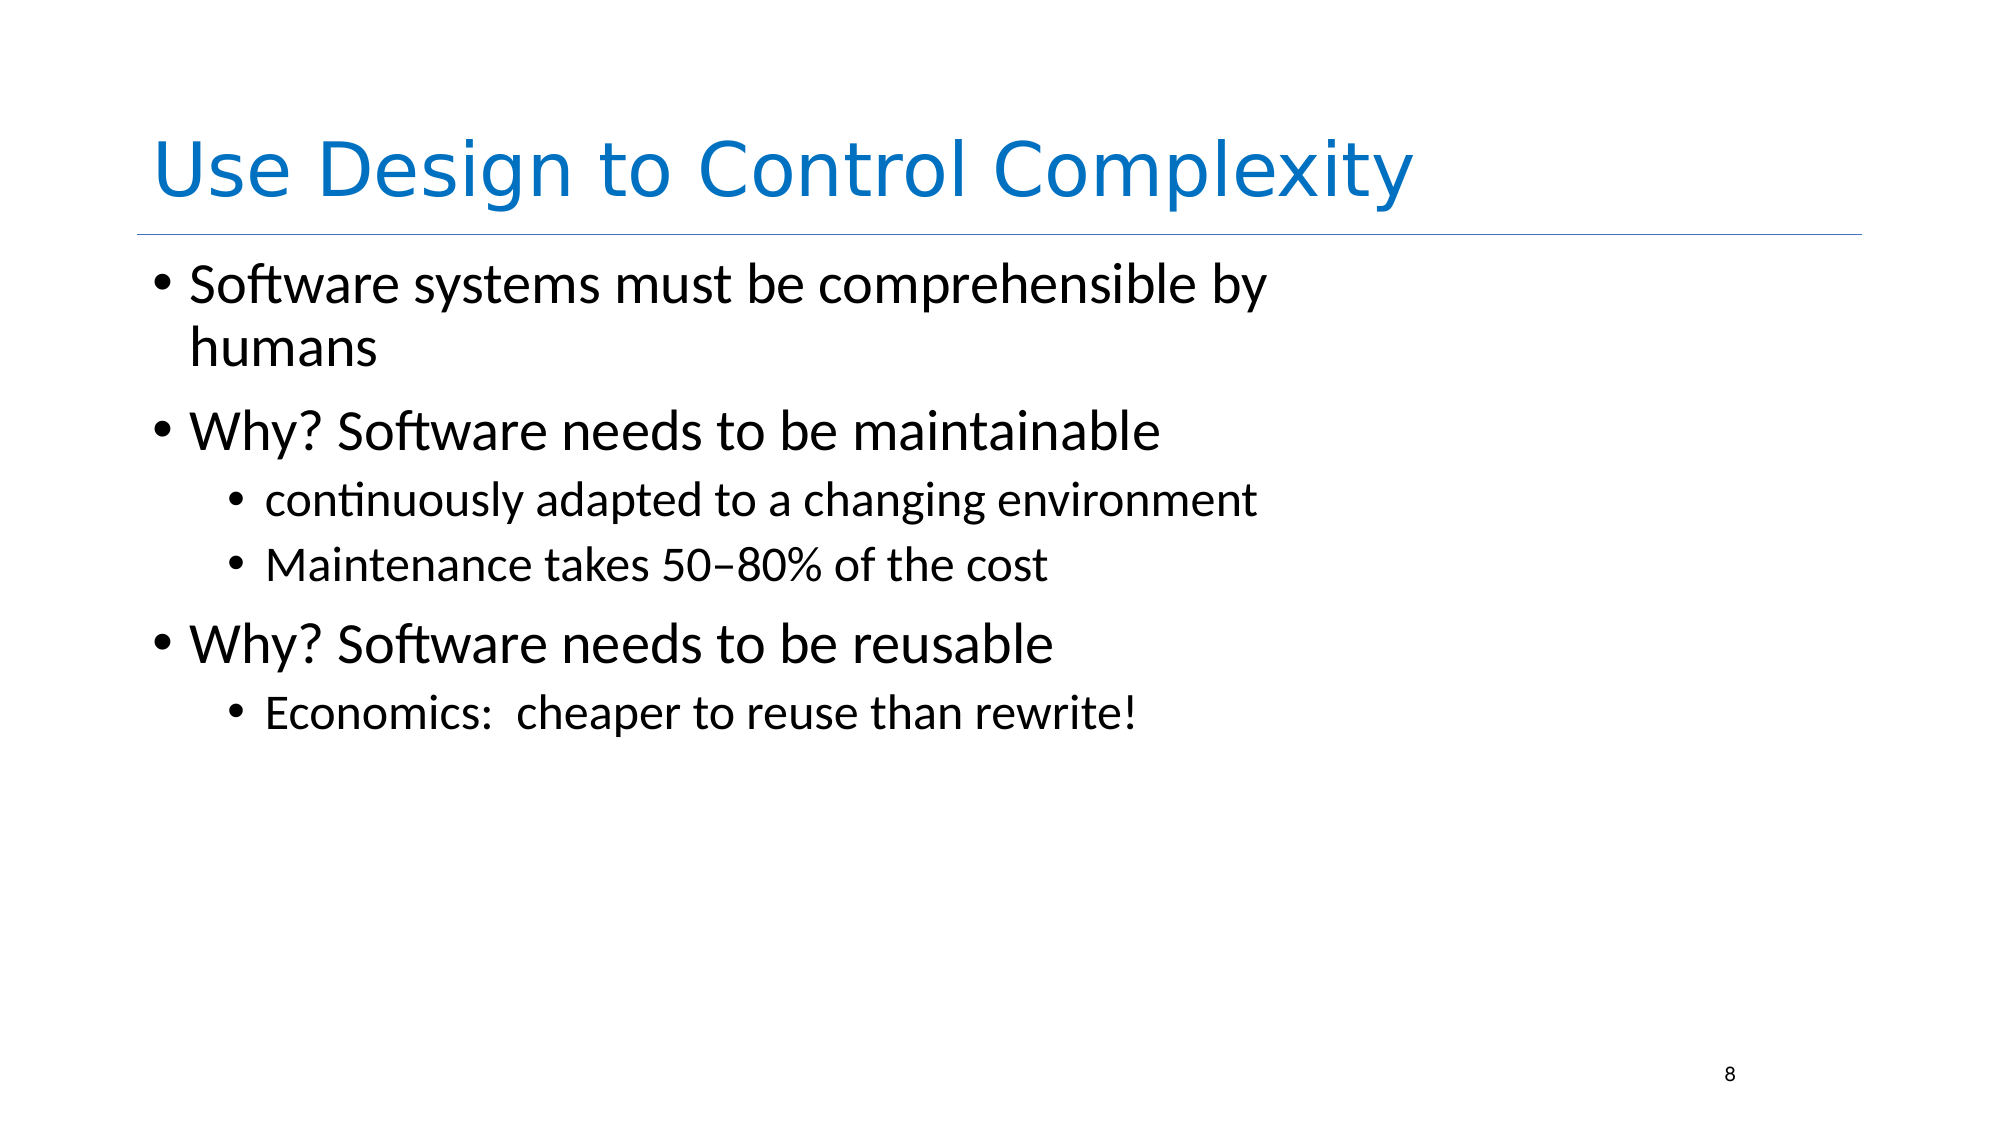

# Use Design to Control Complexity
Software systems must be comprehensible by humans
Why? Software needs to be maintainable
continuously adapted to a changing environment
Maintenance takes 50–80% of the cost
Why? Software needs to be reusable
Economics:  cheaper to reuse than rewrite!
8